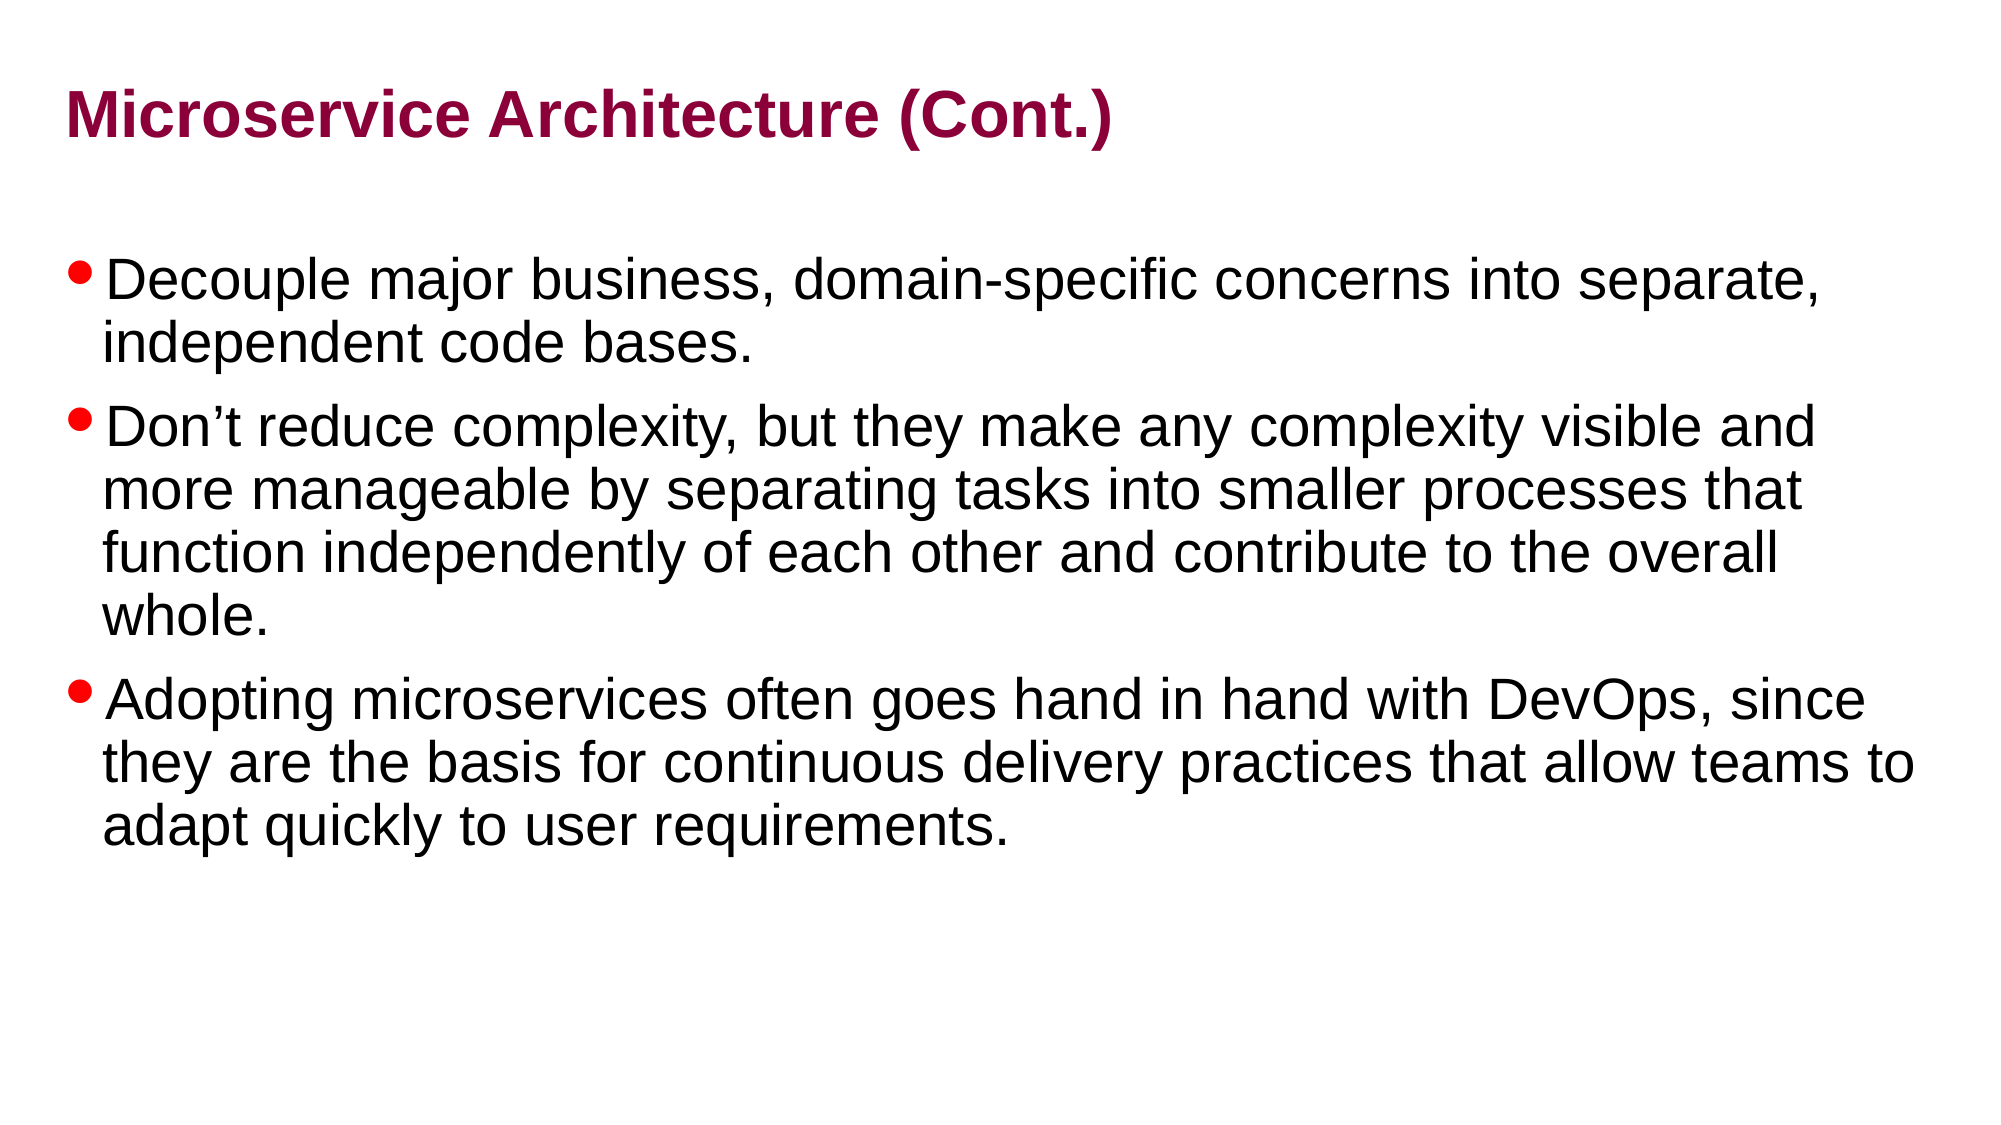

# Microservice Architecture (Cont.)
Decouple major business, domain-specific concerns into separate, independent code bases.
Don’t reduce complexity, but they make any complexity visible and more manageable by separating tasks into smaller processes that function independently of each other and contribute to the overall whole.
Adopting microservices often goes hand in hand with DevOps, since they are the basis for continuous delivery practices that allow teams to adapt quickly to user requirements.